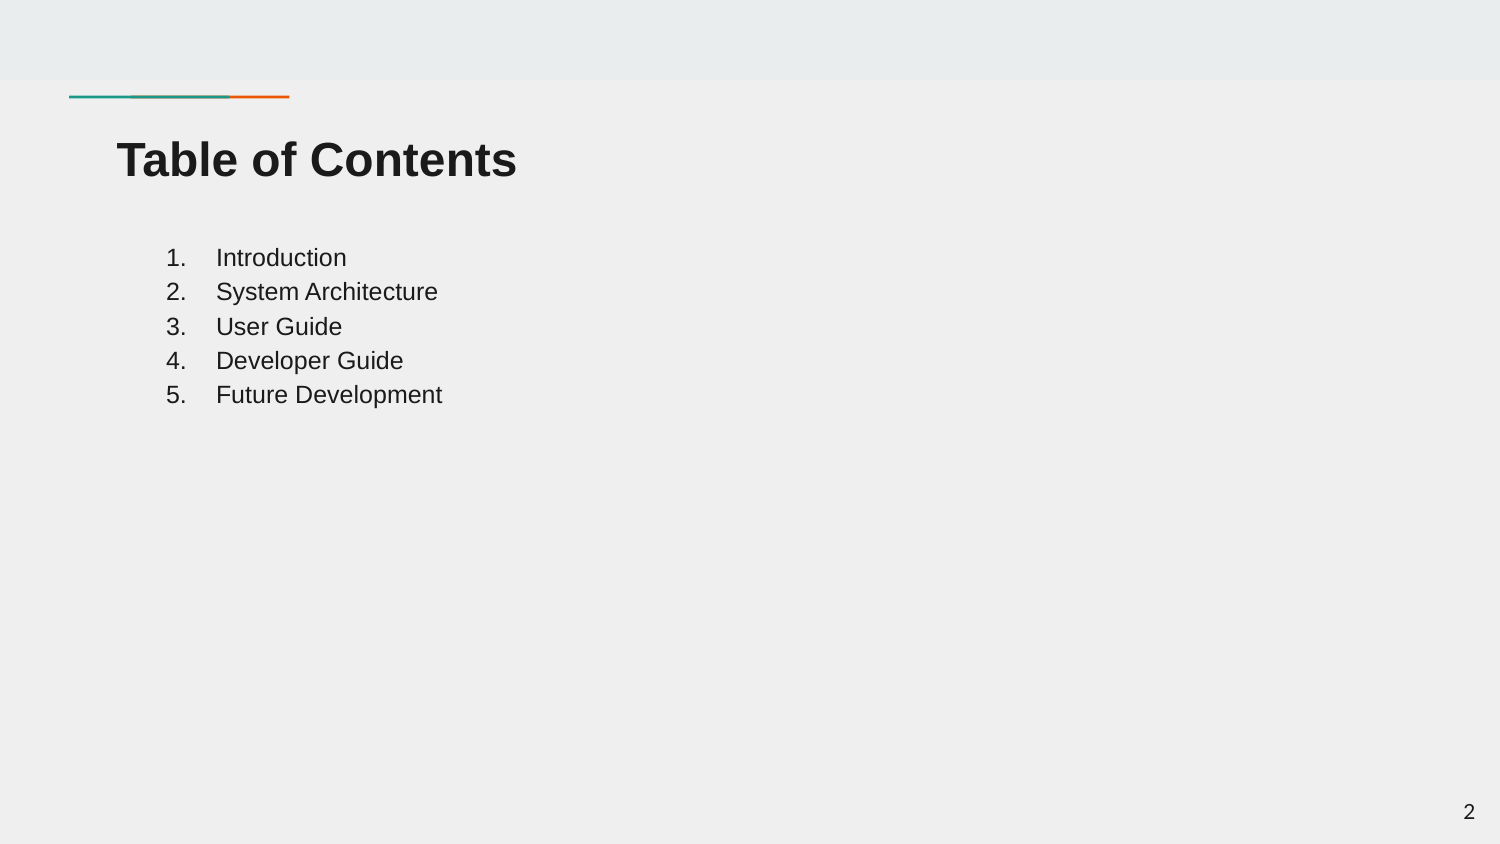

# Table of Contents
Introduction
System Architecture
User Guide
Developer Guide
Future Development
2